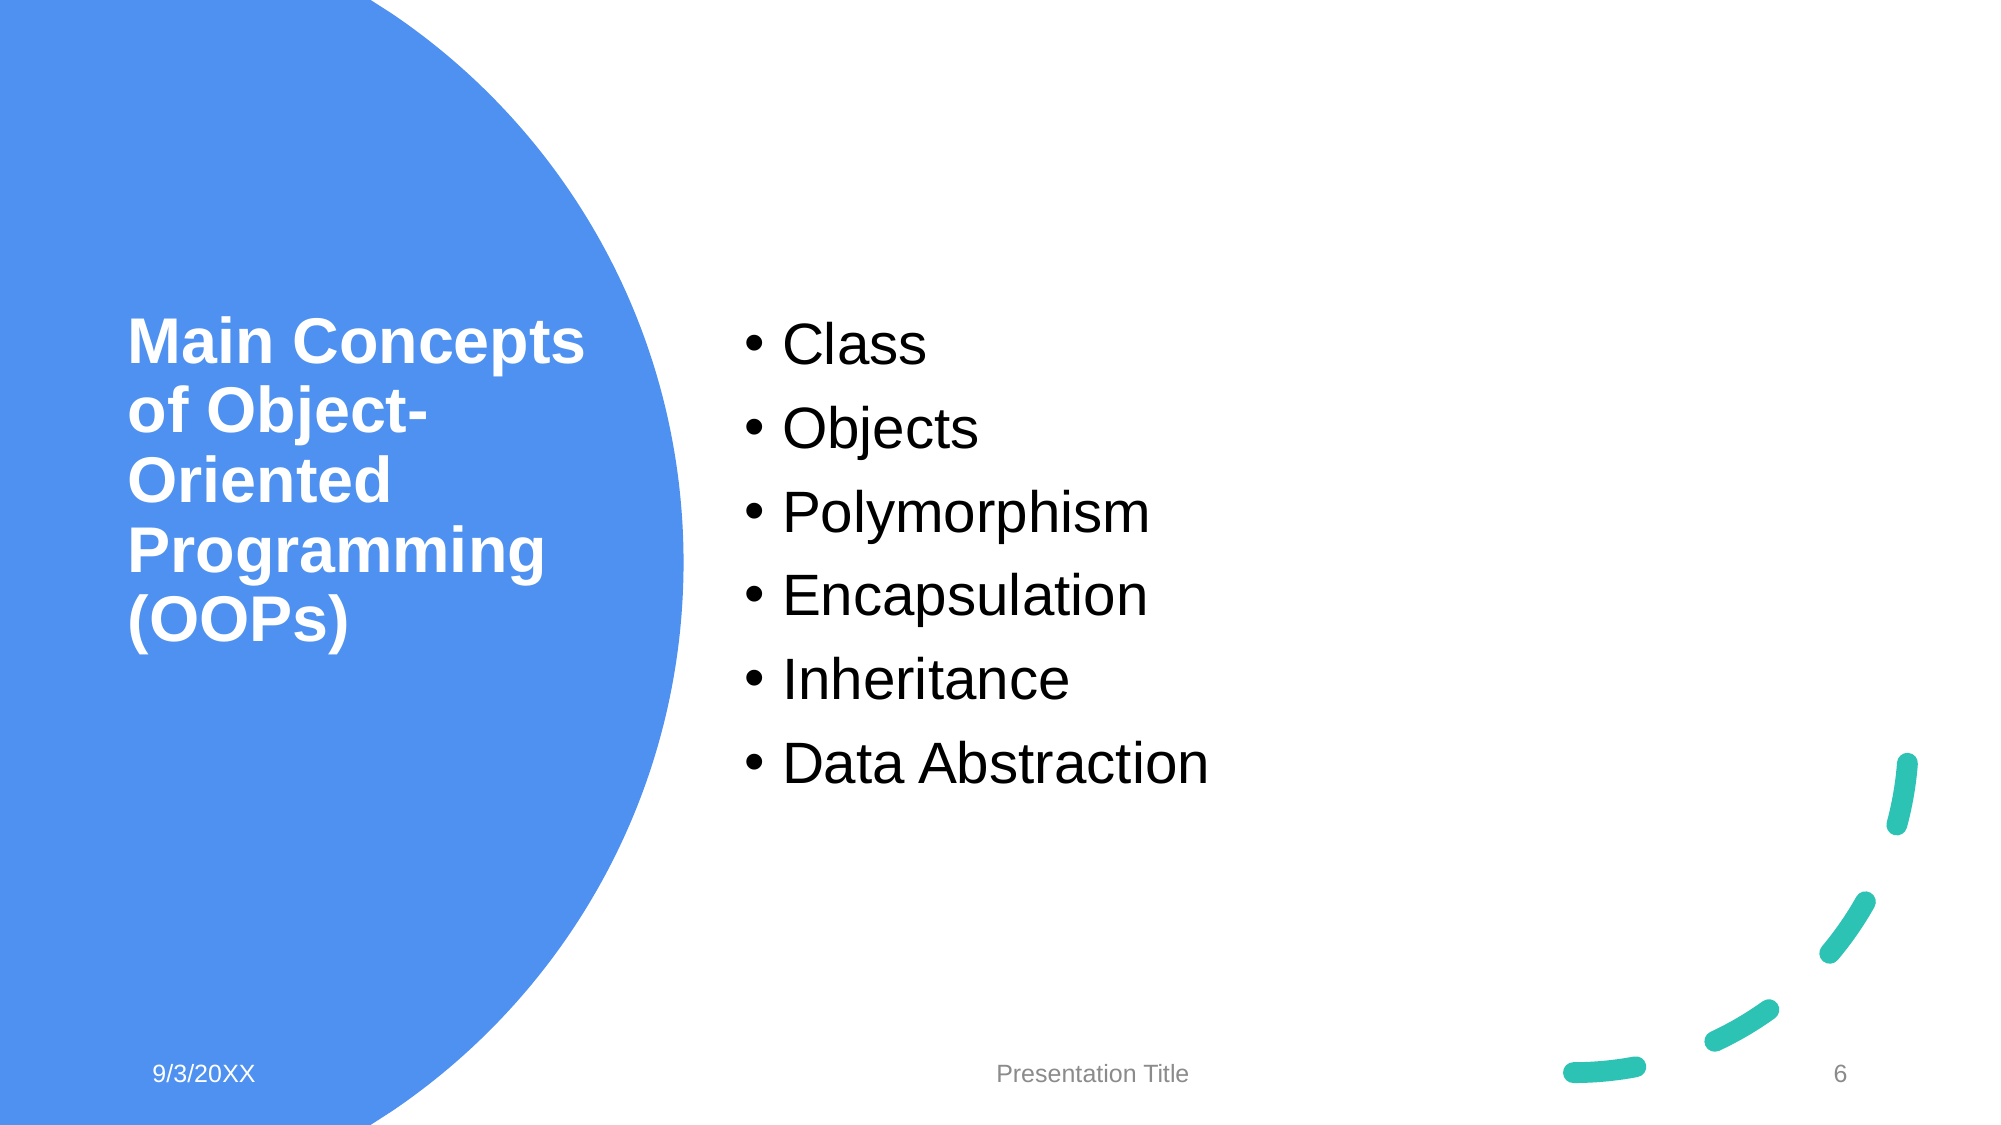

Class
Objects
Polymorphism
Encapsulation
Inheritance
Data Abstraction
# Main Concepts of Object-Oriented Programming (OOPs)

9/3/20XX
Presentation Title
6